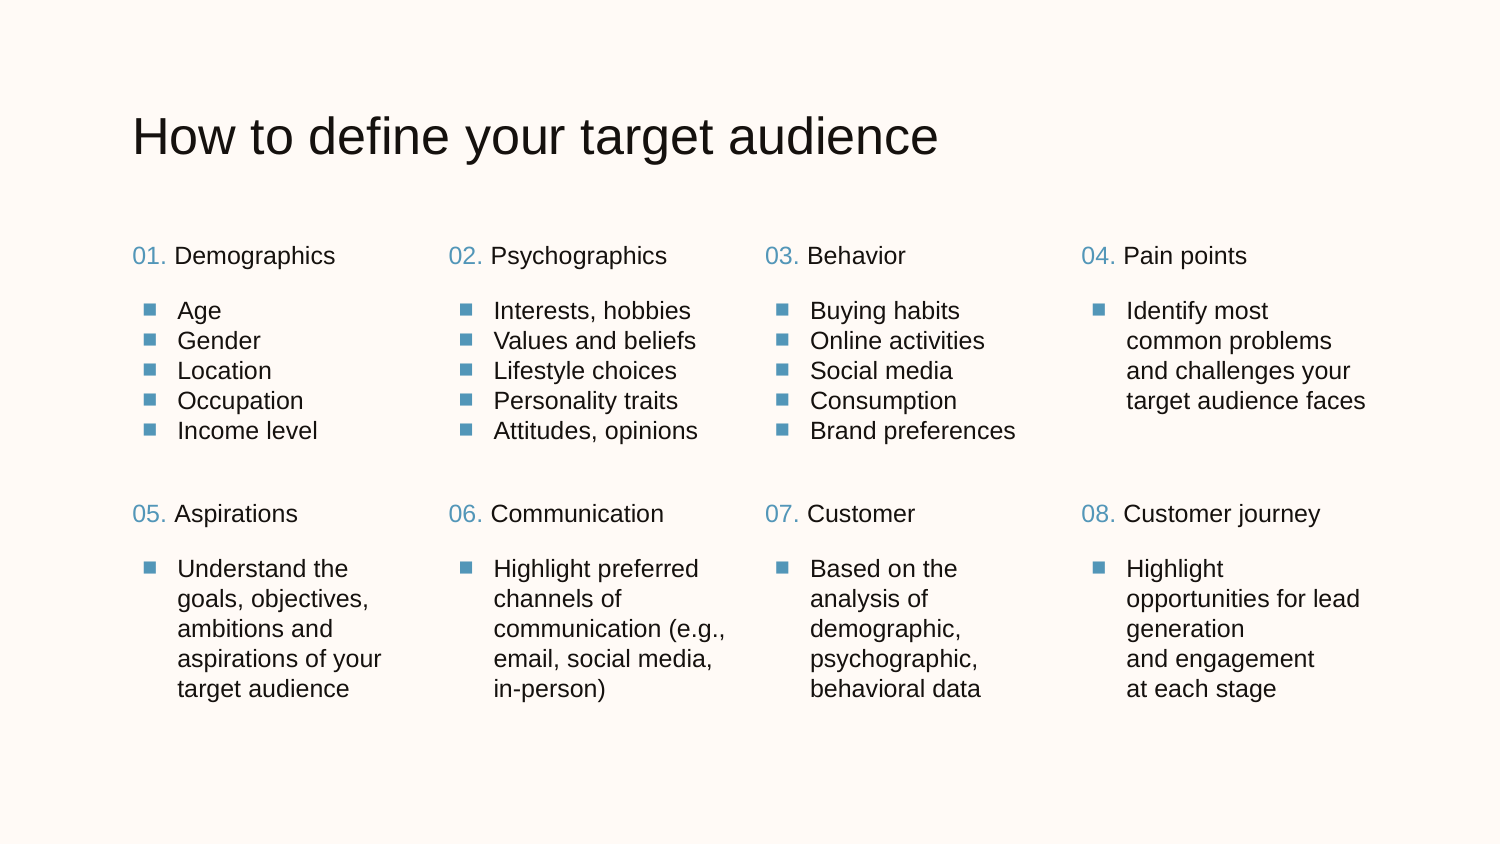

# How to define your target audience
01. Demographics
02. Psychographics
03. Behavior
04. Pain points
Age
Gender
Location
Occupation
Income level
Interests, hobbies
Values and beliefs
Lifestyle choices
Personality traits
Attitudes, opinions
Buying habits
Online activities
Social media
Consumption
Brand preferences
Identify most common problems and challenges your target audience faces
05. Aspirations
06. Communication
07. Customer
08. Customer journey
Understand the goals, objectives, ambitions and aspirations of your target audience
Highlight preferred channels of communication (e.g., email, social media, in-person)
Based on the analysis of demographic, psychographic, behavioral data
Highlight opportunities for lead generation
and engagement
at each stage